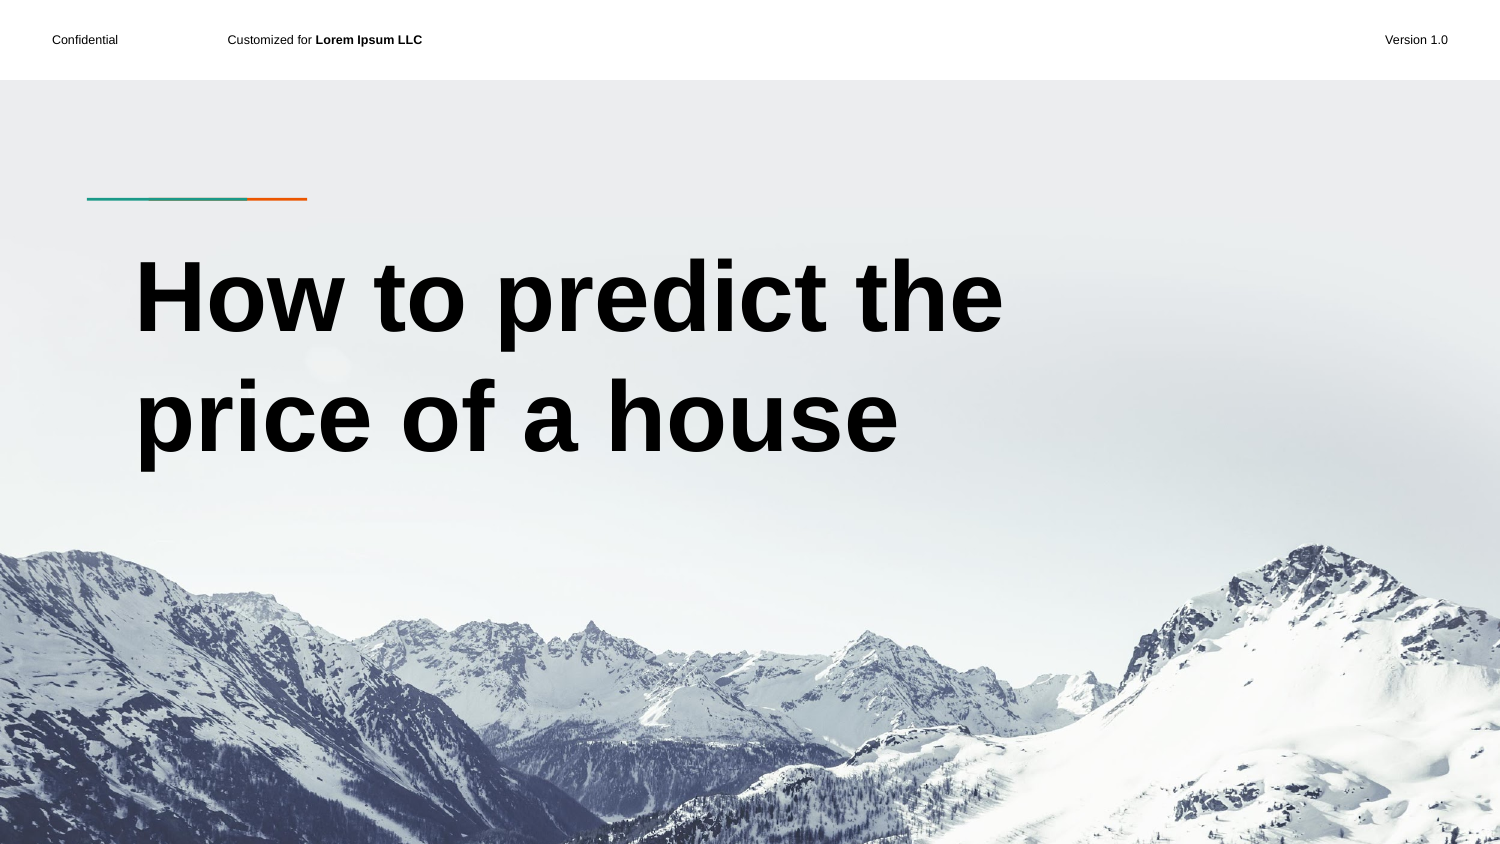

# How to predict the price of a house